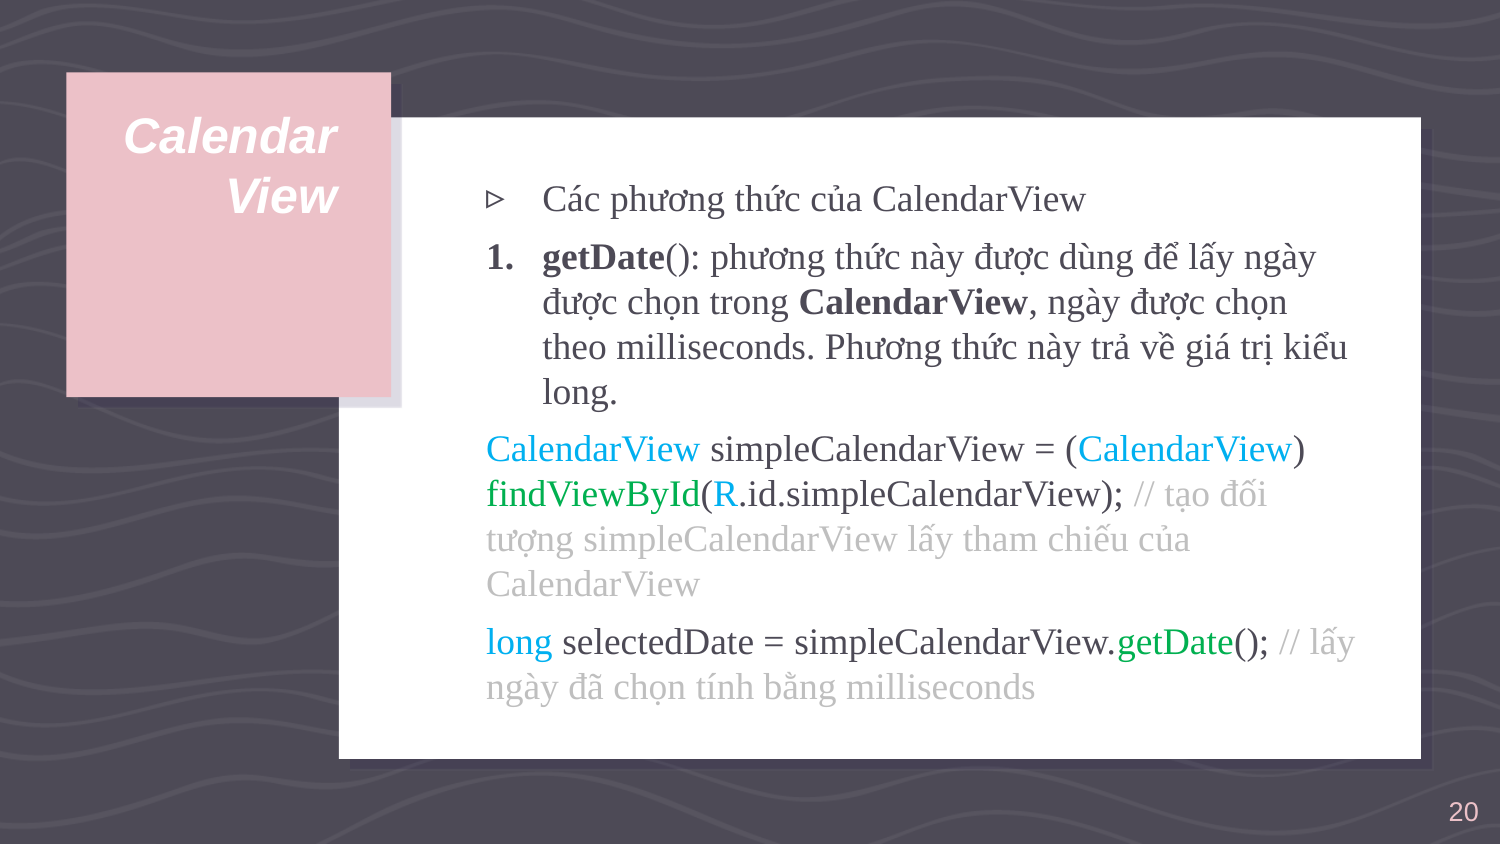

# CalendarView
Các phương thức của CalendarView
getDate(): phương thức này được dùng để lấy ngày được chọn trong CalendarView, ngày được chọn theo milliseconds. Phương thức này trả về giá trị kiểu long.
CalendarView simpleCalendarView = (CalendarView) findViewById(R.id.simpleCalendarView); // tạo đối tượng simpleCalendarView lấy tham chiếu của CalendarView
long selectedDate = simpleCalendarView.getDate(); // lấy ngày đã chọn tính bằng milliseconds
20